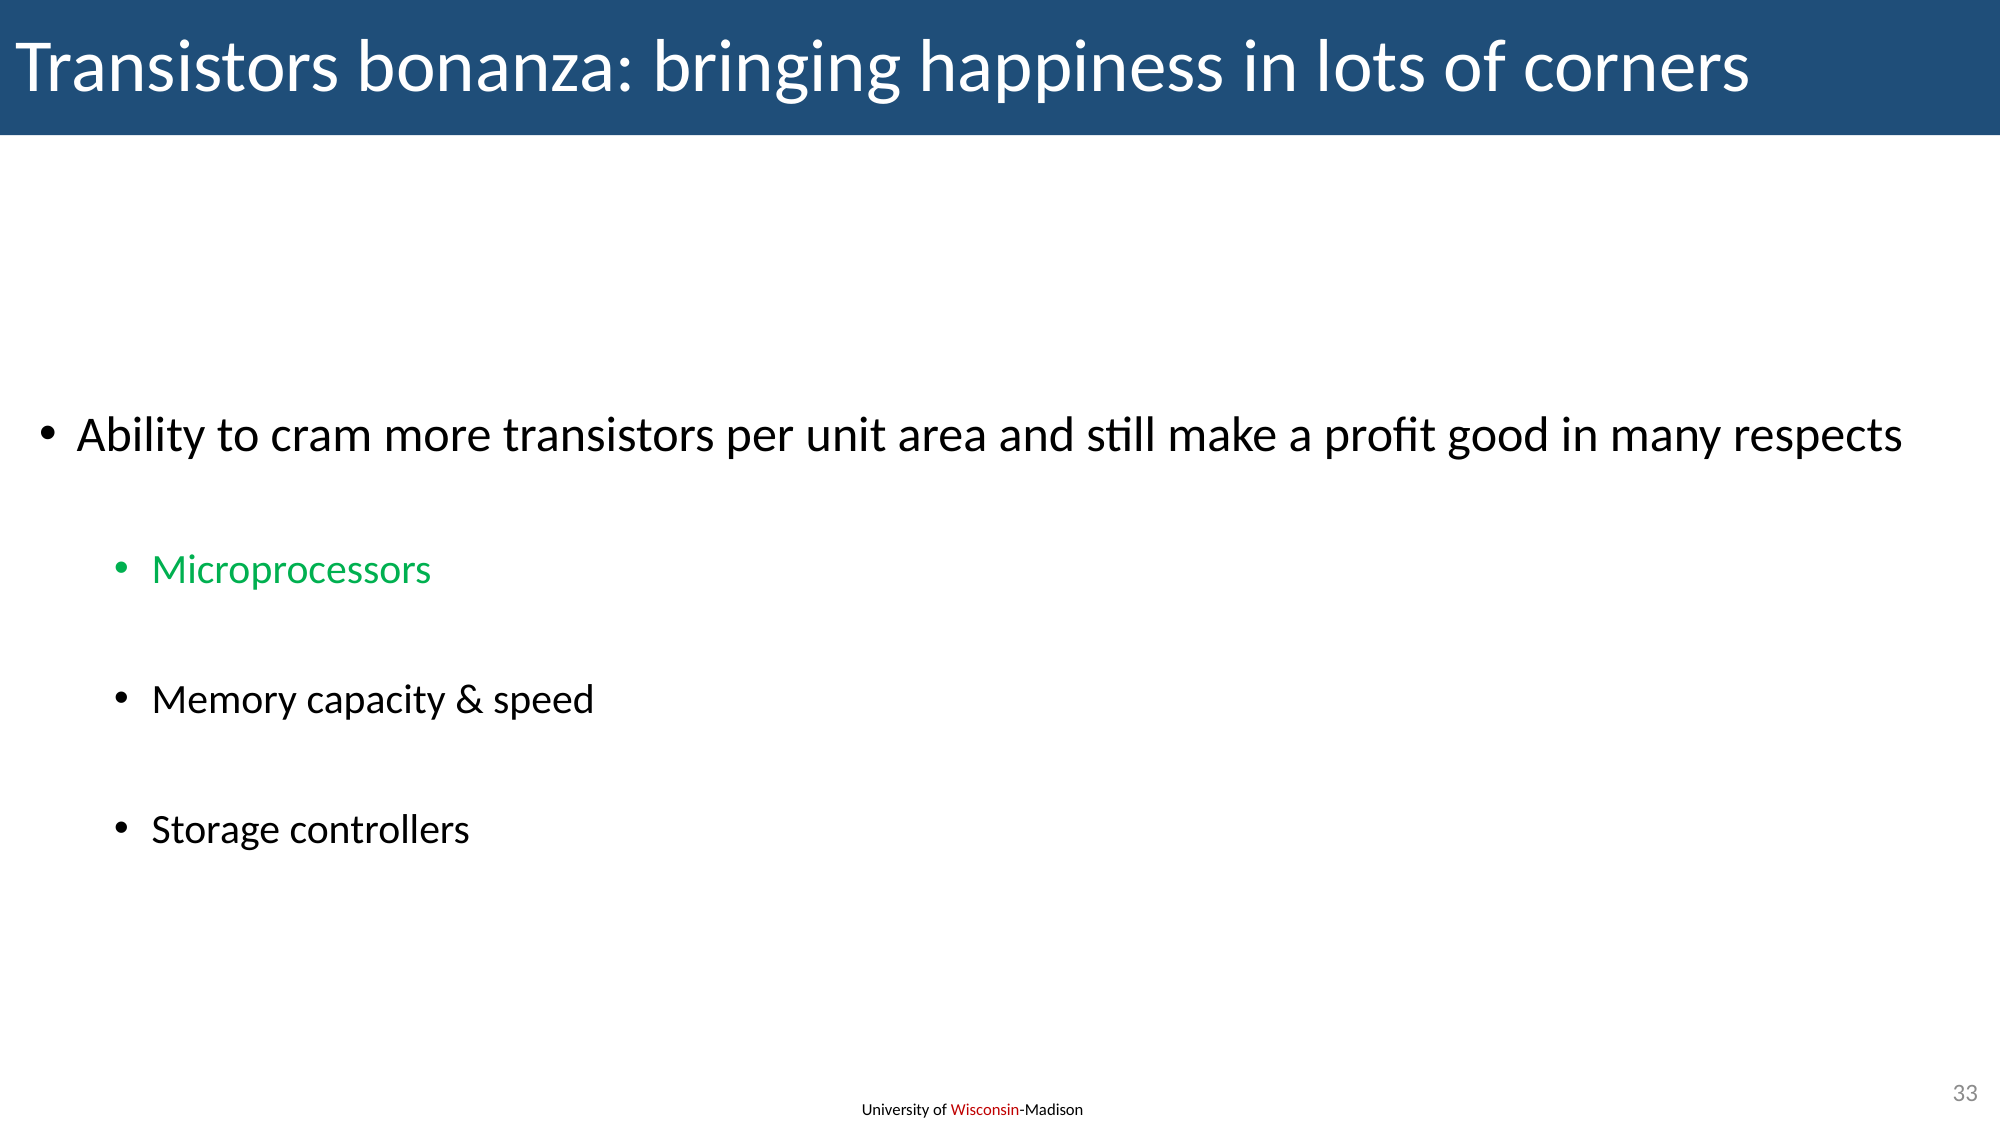

# Transistors bonanza: bringing happiness in lots of corners

Ability to cram more transistors per unit area and still make a profit good in many respects

Microprocessors

Memory capacity & speed

Storage controllers
33